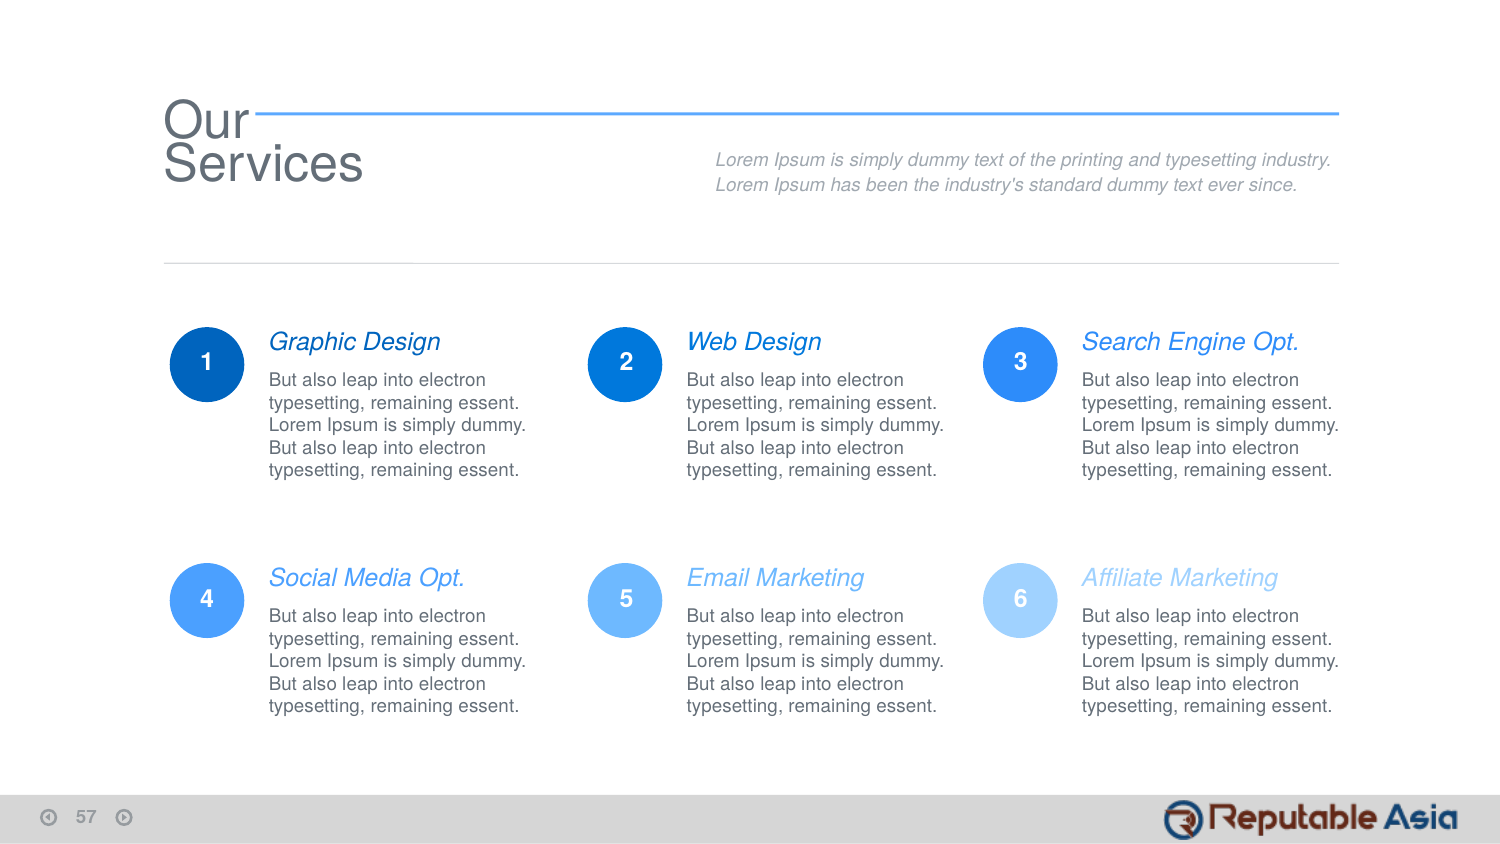

Our
Services

Lorem Ipsum is simply dummy text of the printing and typesetting industry. Lorem Ipsum has been the industry's standard dummy text ever since.

Graphic Design
But also leap into electron typesetting, remaining essent. Lorem Ipsum is simply dummy. But also leap into electron typesetting, remaining essent.
Web Design
But also leap into electron typesetting, remaining essent. Lorem Ipsum is simply dummy. But also leap into electron typesetting, remaining essent.
Search Engine Opt.
But also leap into electron typesetting, remaining essent. Lorem Ipsum is simply dummy. But also leap into electron typesetting, remaining essent.

1

2

3
Social Media Opt.
But also leap into electron typesetting, remaining essent. Lorem Ipsum is simply dummy. But also leap into electron typesetting, remaining essent.
Email Marketing
But also leap into electron typesetting, remaining essent. Lorem Ipsum is simply dummy. But also leap into electron typesetting, remaining essent.
Affiliate Marketing
But also leap into electron typesetting, remaining essent. Lorem Ipsum is simply dummy. But also leap into electron typesetting, remaining essent.

4

5

6
57